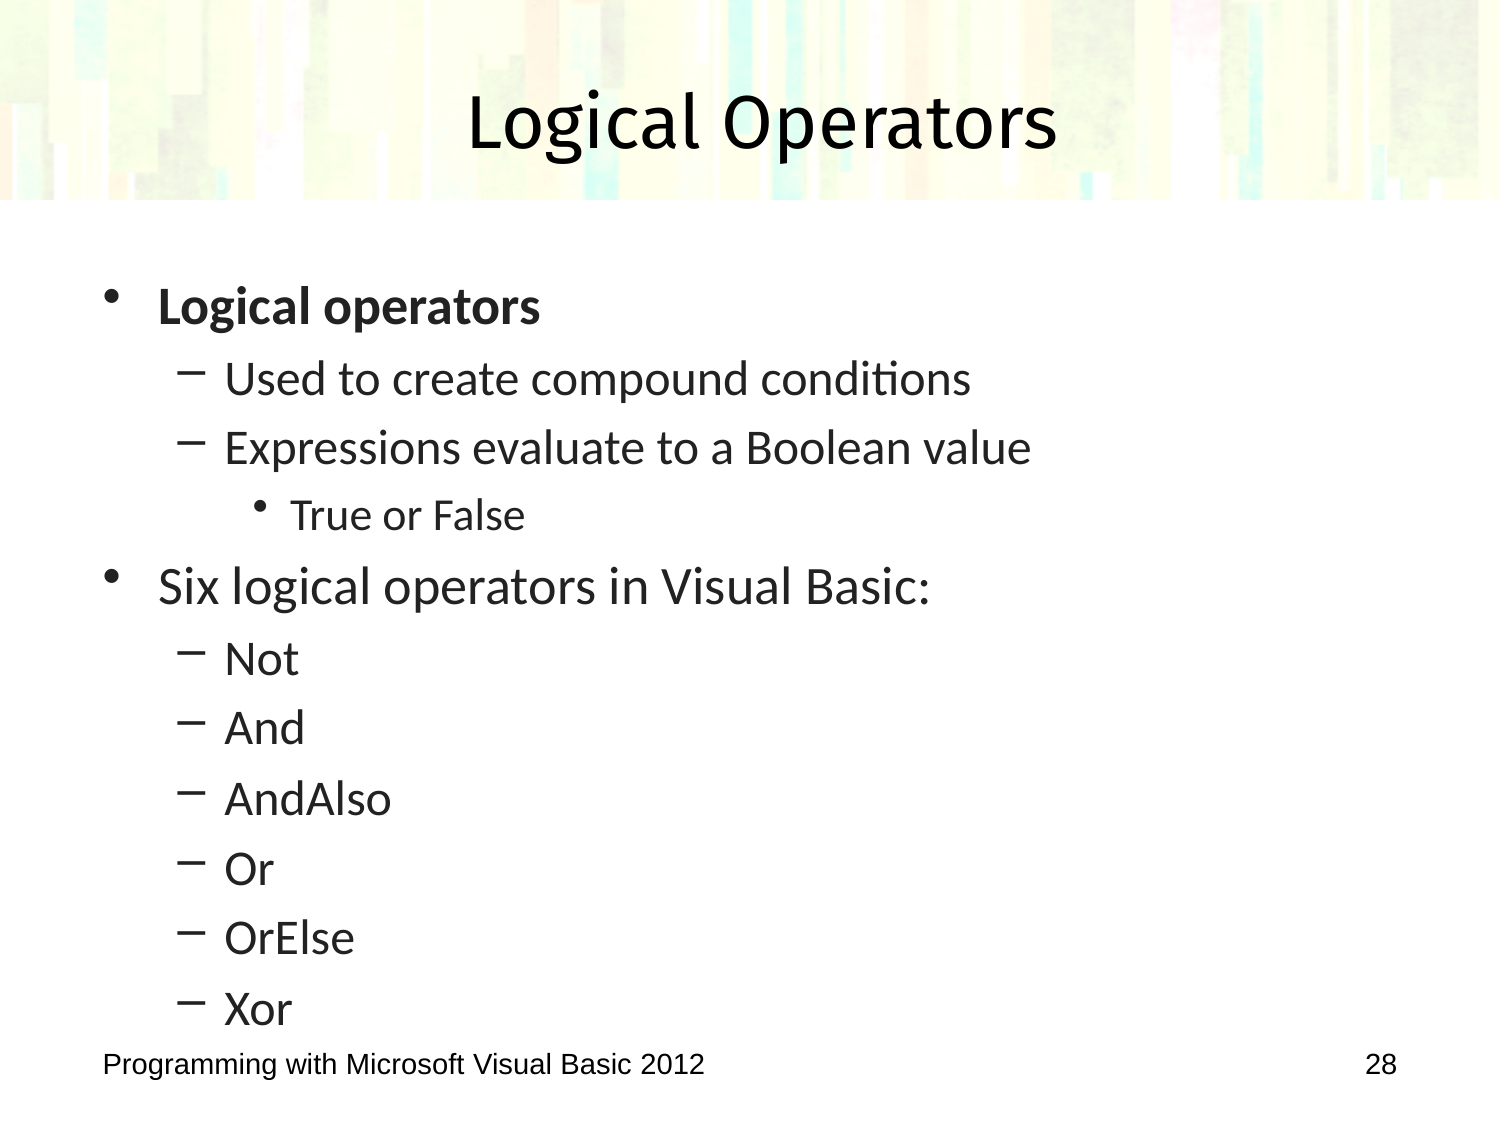

# Logical Operators
Logical operators
Used to create compound conditions
Expressions evaluate to a Boolean value
True or False
Six logical operators in Visual Basic:
Not
And
AndAlso
Or
OrElse
Xor
Programming with Microsoft Visual Basic 2012
28